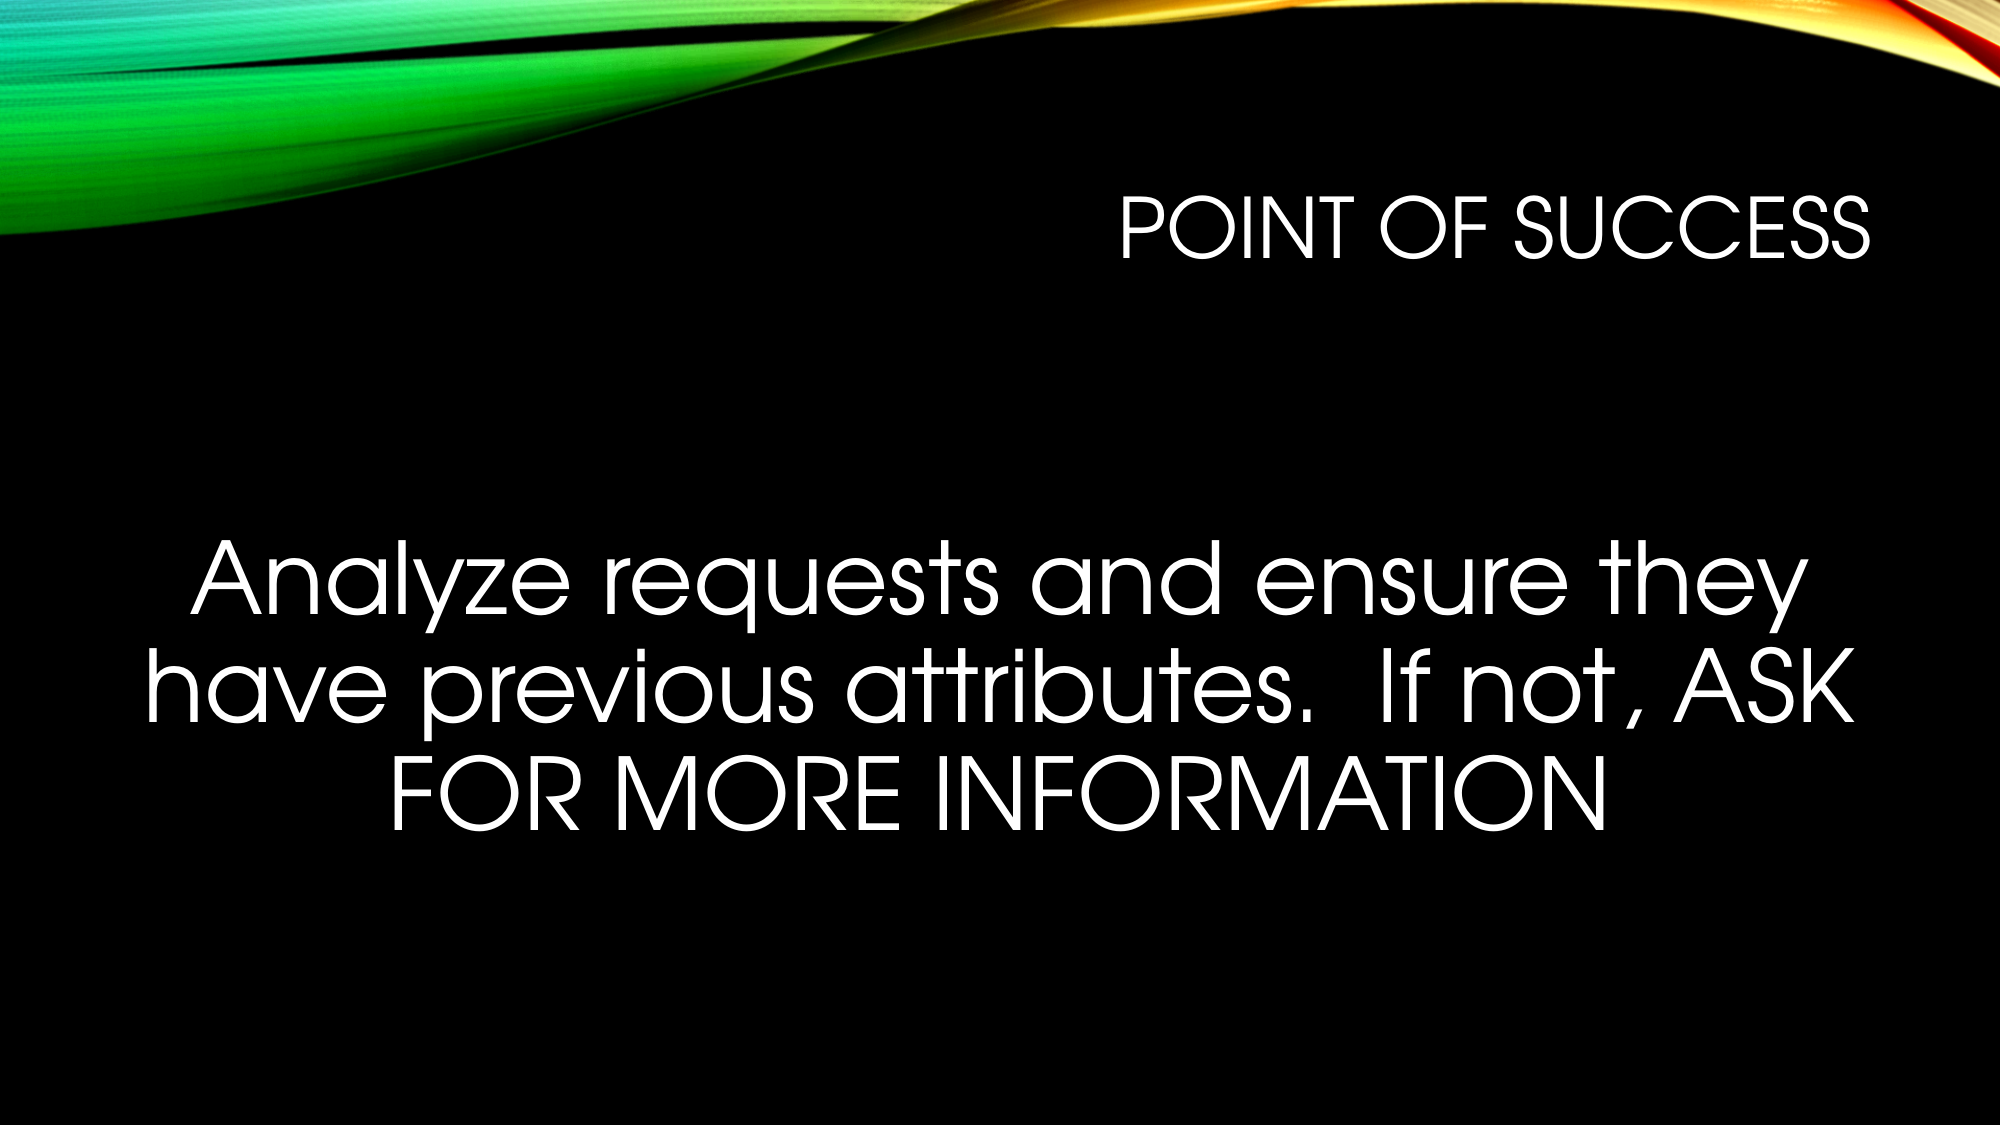

# Point of success
Analyze requests and ensure they have previous attributes.  If not, ASK FOR MORE INFORMATION